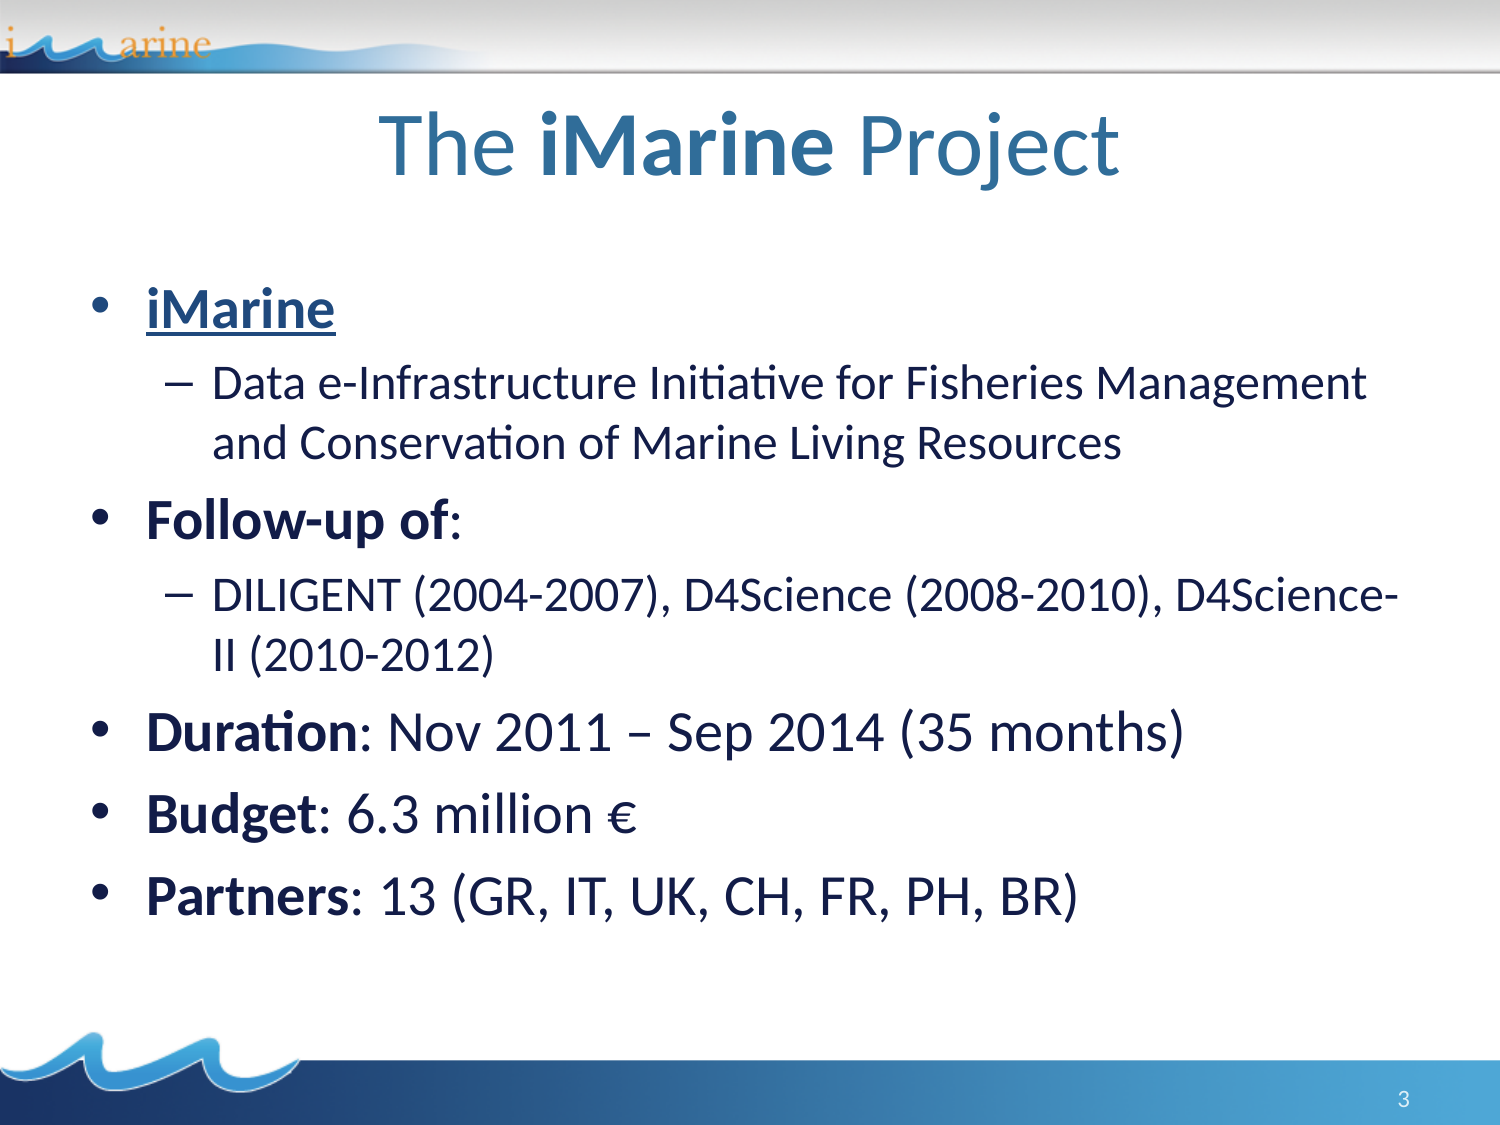

# The iMarine Project
iMarine
Data e-Infrastructure Initiative for Fisheries Management and Conservation of Marine Living Resources
Follow-up of:
DILIGENT (2004-2007), D4Science (2008-2010), D4Science-II (2010-2012)
Duration: Nov 2011 – Sep 2014 (35 months)
Budget: 6.3 million €
Partners: 13 (GR, IT, UK, CH, FR, PH, BR)
3